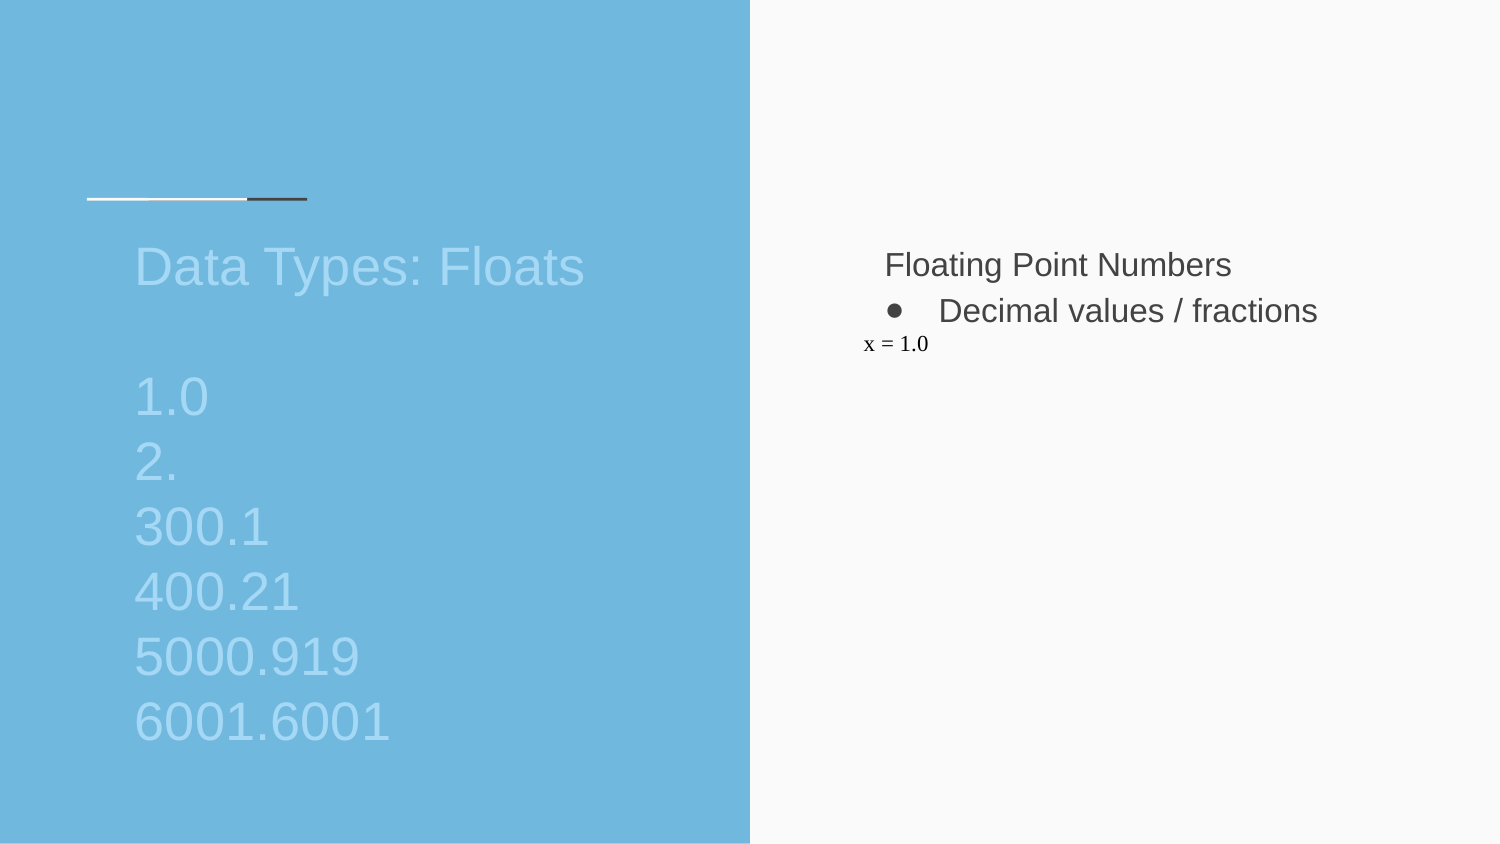

# Data Types: Floats 1.0 2. 300.1 400.21 5000.919 6001.6001
Floating Point Numbers
Decimal values / fractions
x = 1.0